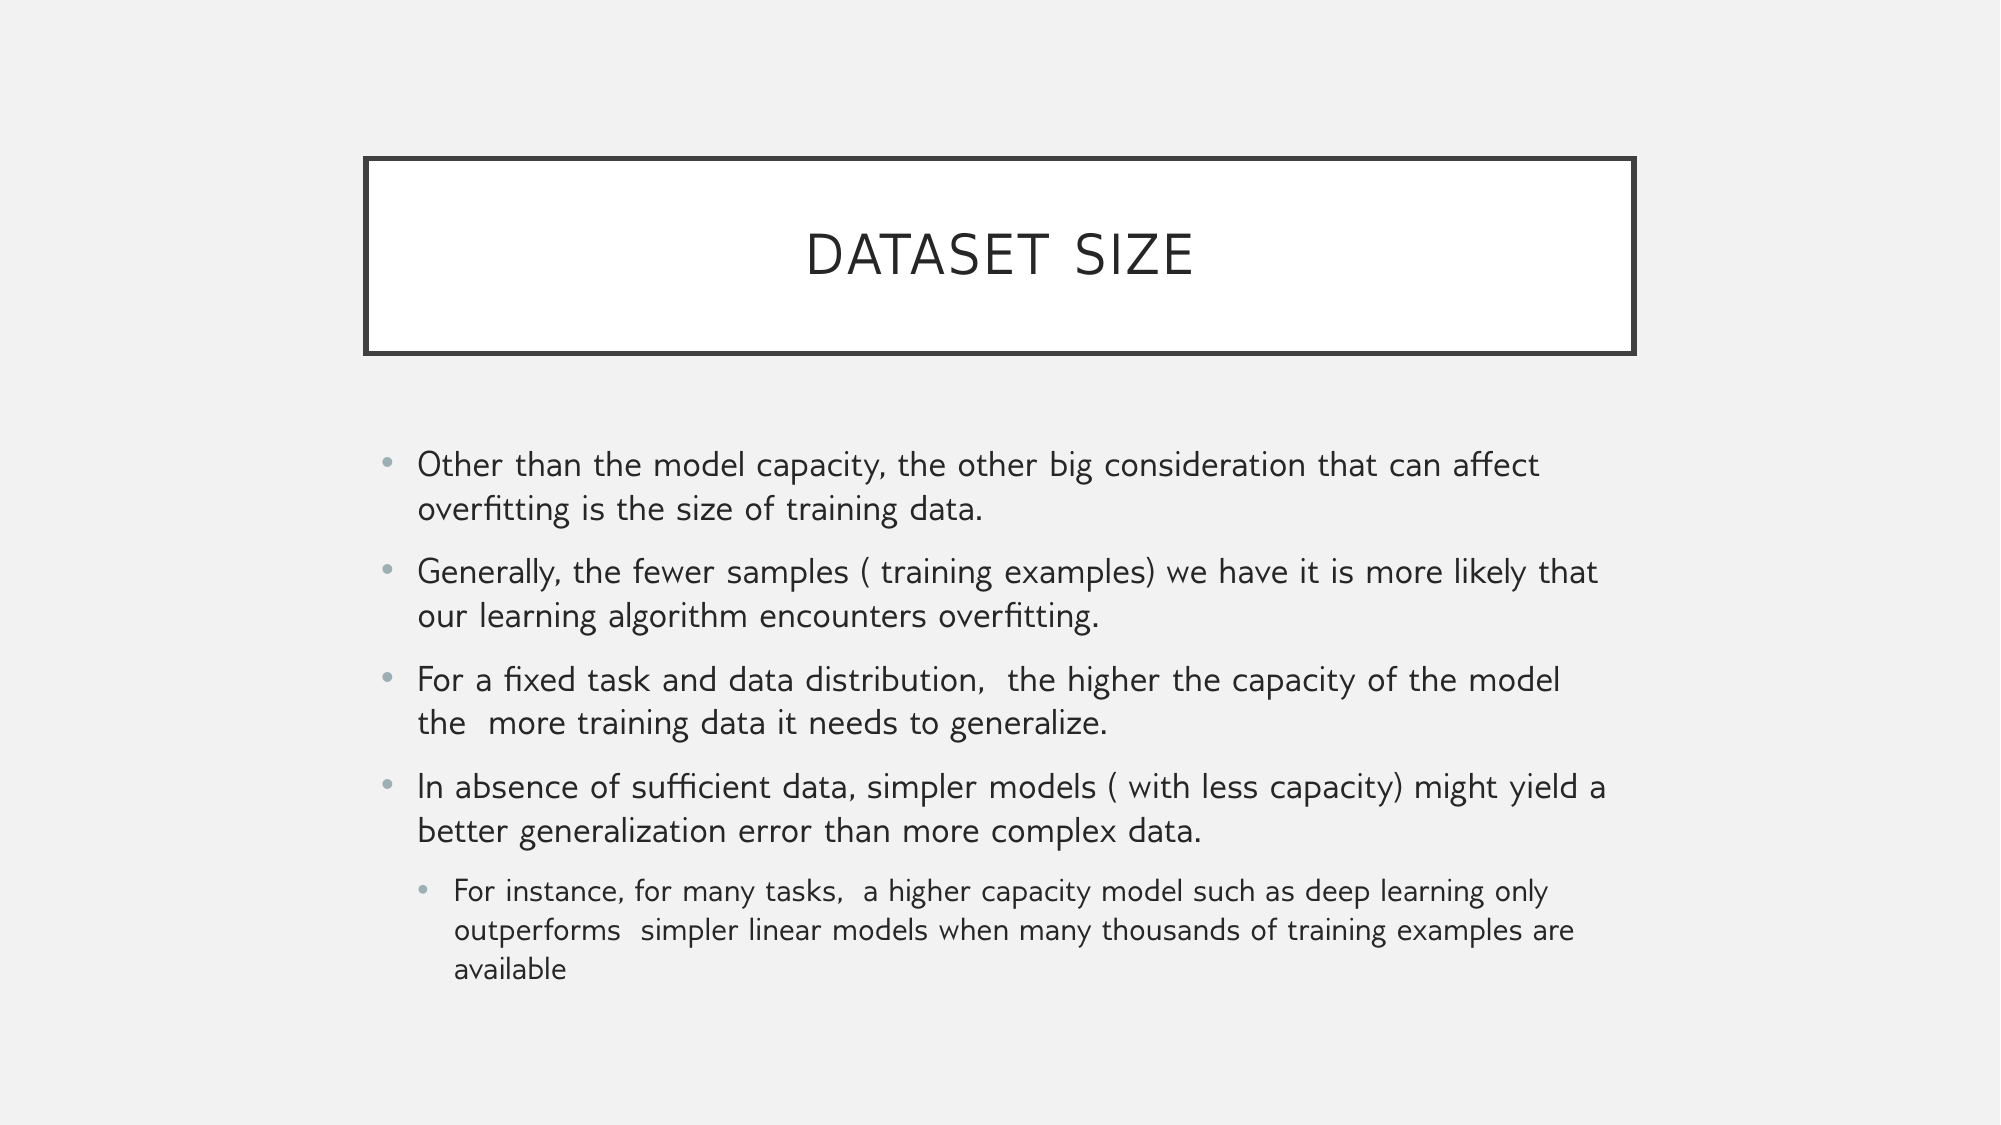

# Dataset size
Other than the model capacity, the other big consideration that can affect overfitting is the size of training data.
Generally, the fewer samples ( training examples) we have it is more likely that our learning algorithm encounters overfitting.
For a fixed task and data distribution,  the higher the capacity of the model the  more training data it needs to generalize.
In absence of sufficient data, simpler models ( with less capacity) might yield a better generalization error than more complex data.
For instance, for many tasks,  a higher capacity model such as deep learning only outperforms  simpler linear models when many thousands of training examples are available